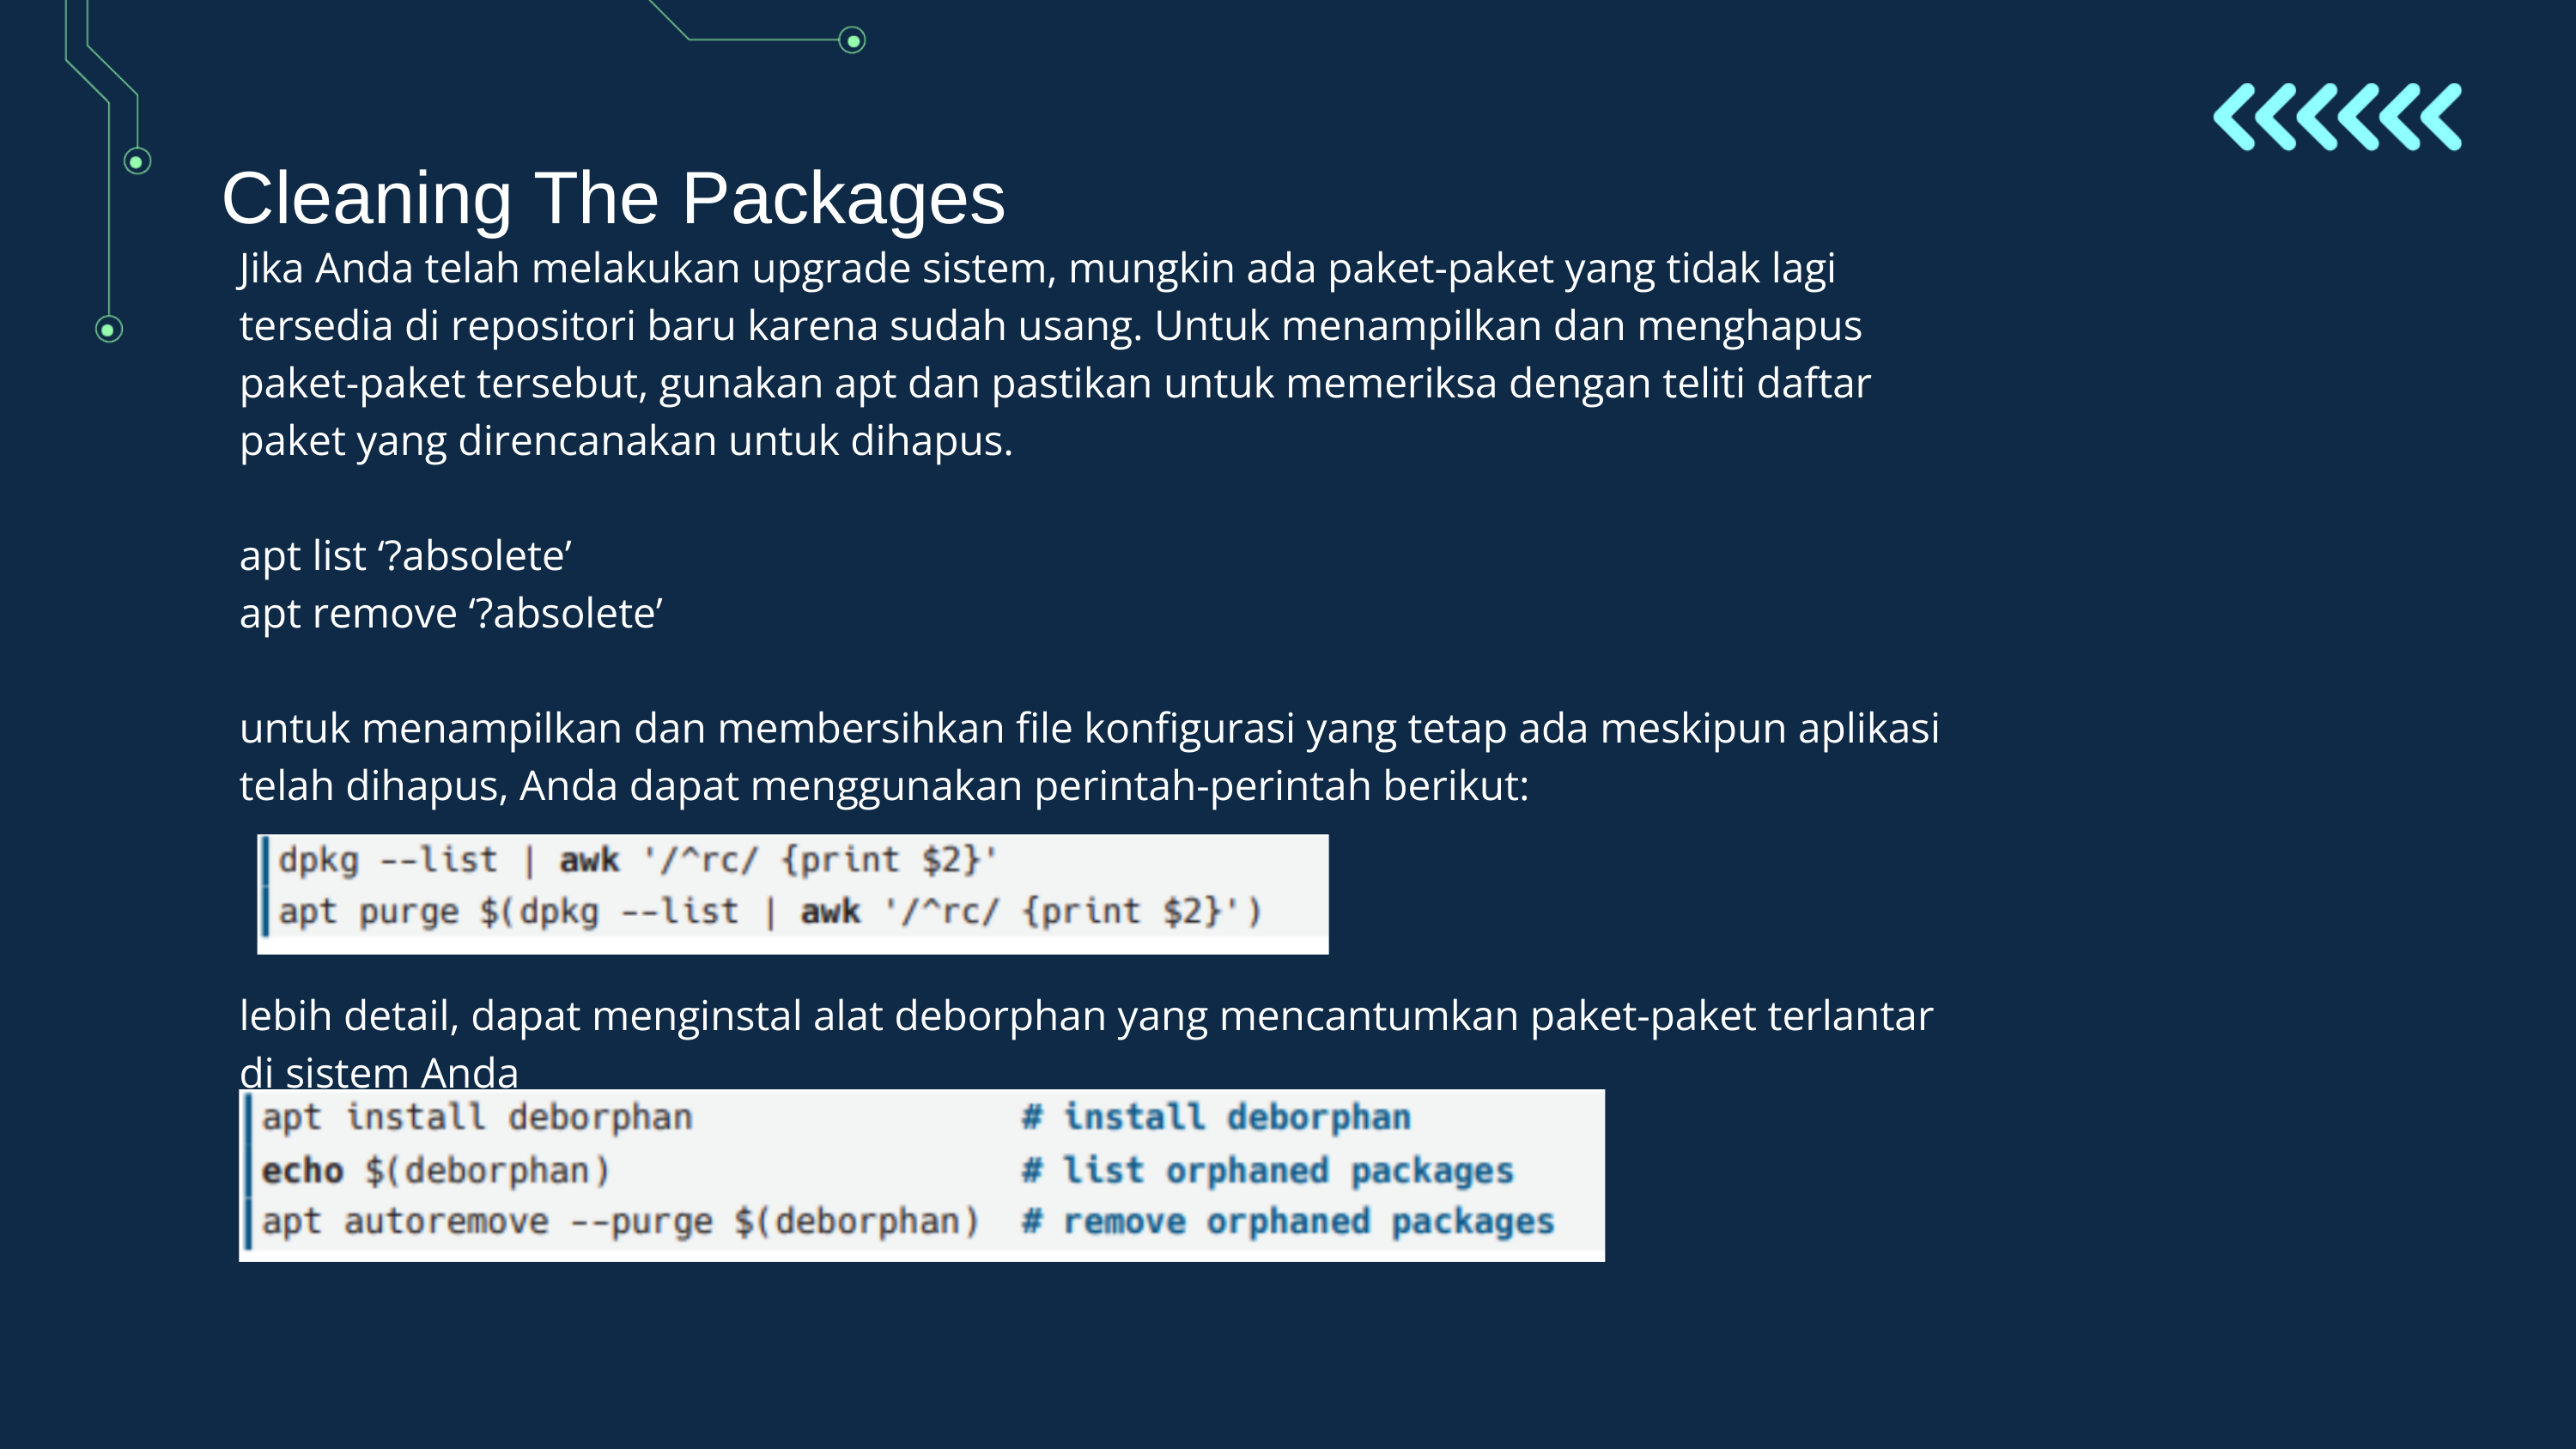

Cleaning The Packages
Jika Anda telah melakukan upgrade sistem, mungkin ada paket-paket yang tidak lagi tersedia di repositori baru karena sudah usang. Untuk menampilkan dan menghapus paket-paket tersebut, gunakan apt dan pastikan untuk memeriksa dengan teliti daftar paket yang direncanakan untuk dihapus.

apt list ‘?absolete’
apt remove ‘?absolete’

untuk menampilkan dan membersihkan file konfigurasi yang tetap ada meskipun aplikasi telah dihapus, Anda dapat menggunakan perintah-perintah berikut:

lebih detail, dapat menginstal alat deborphan yang mencantumkan paket-paket terlantar di sistem Anda